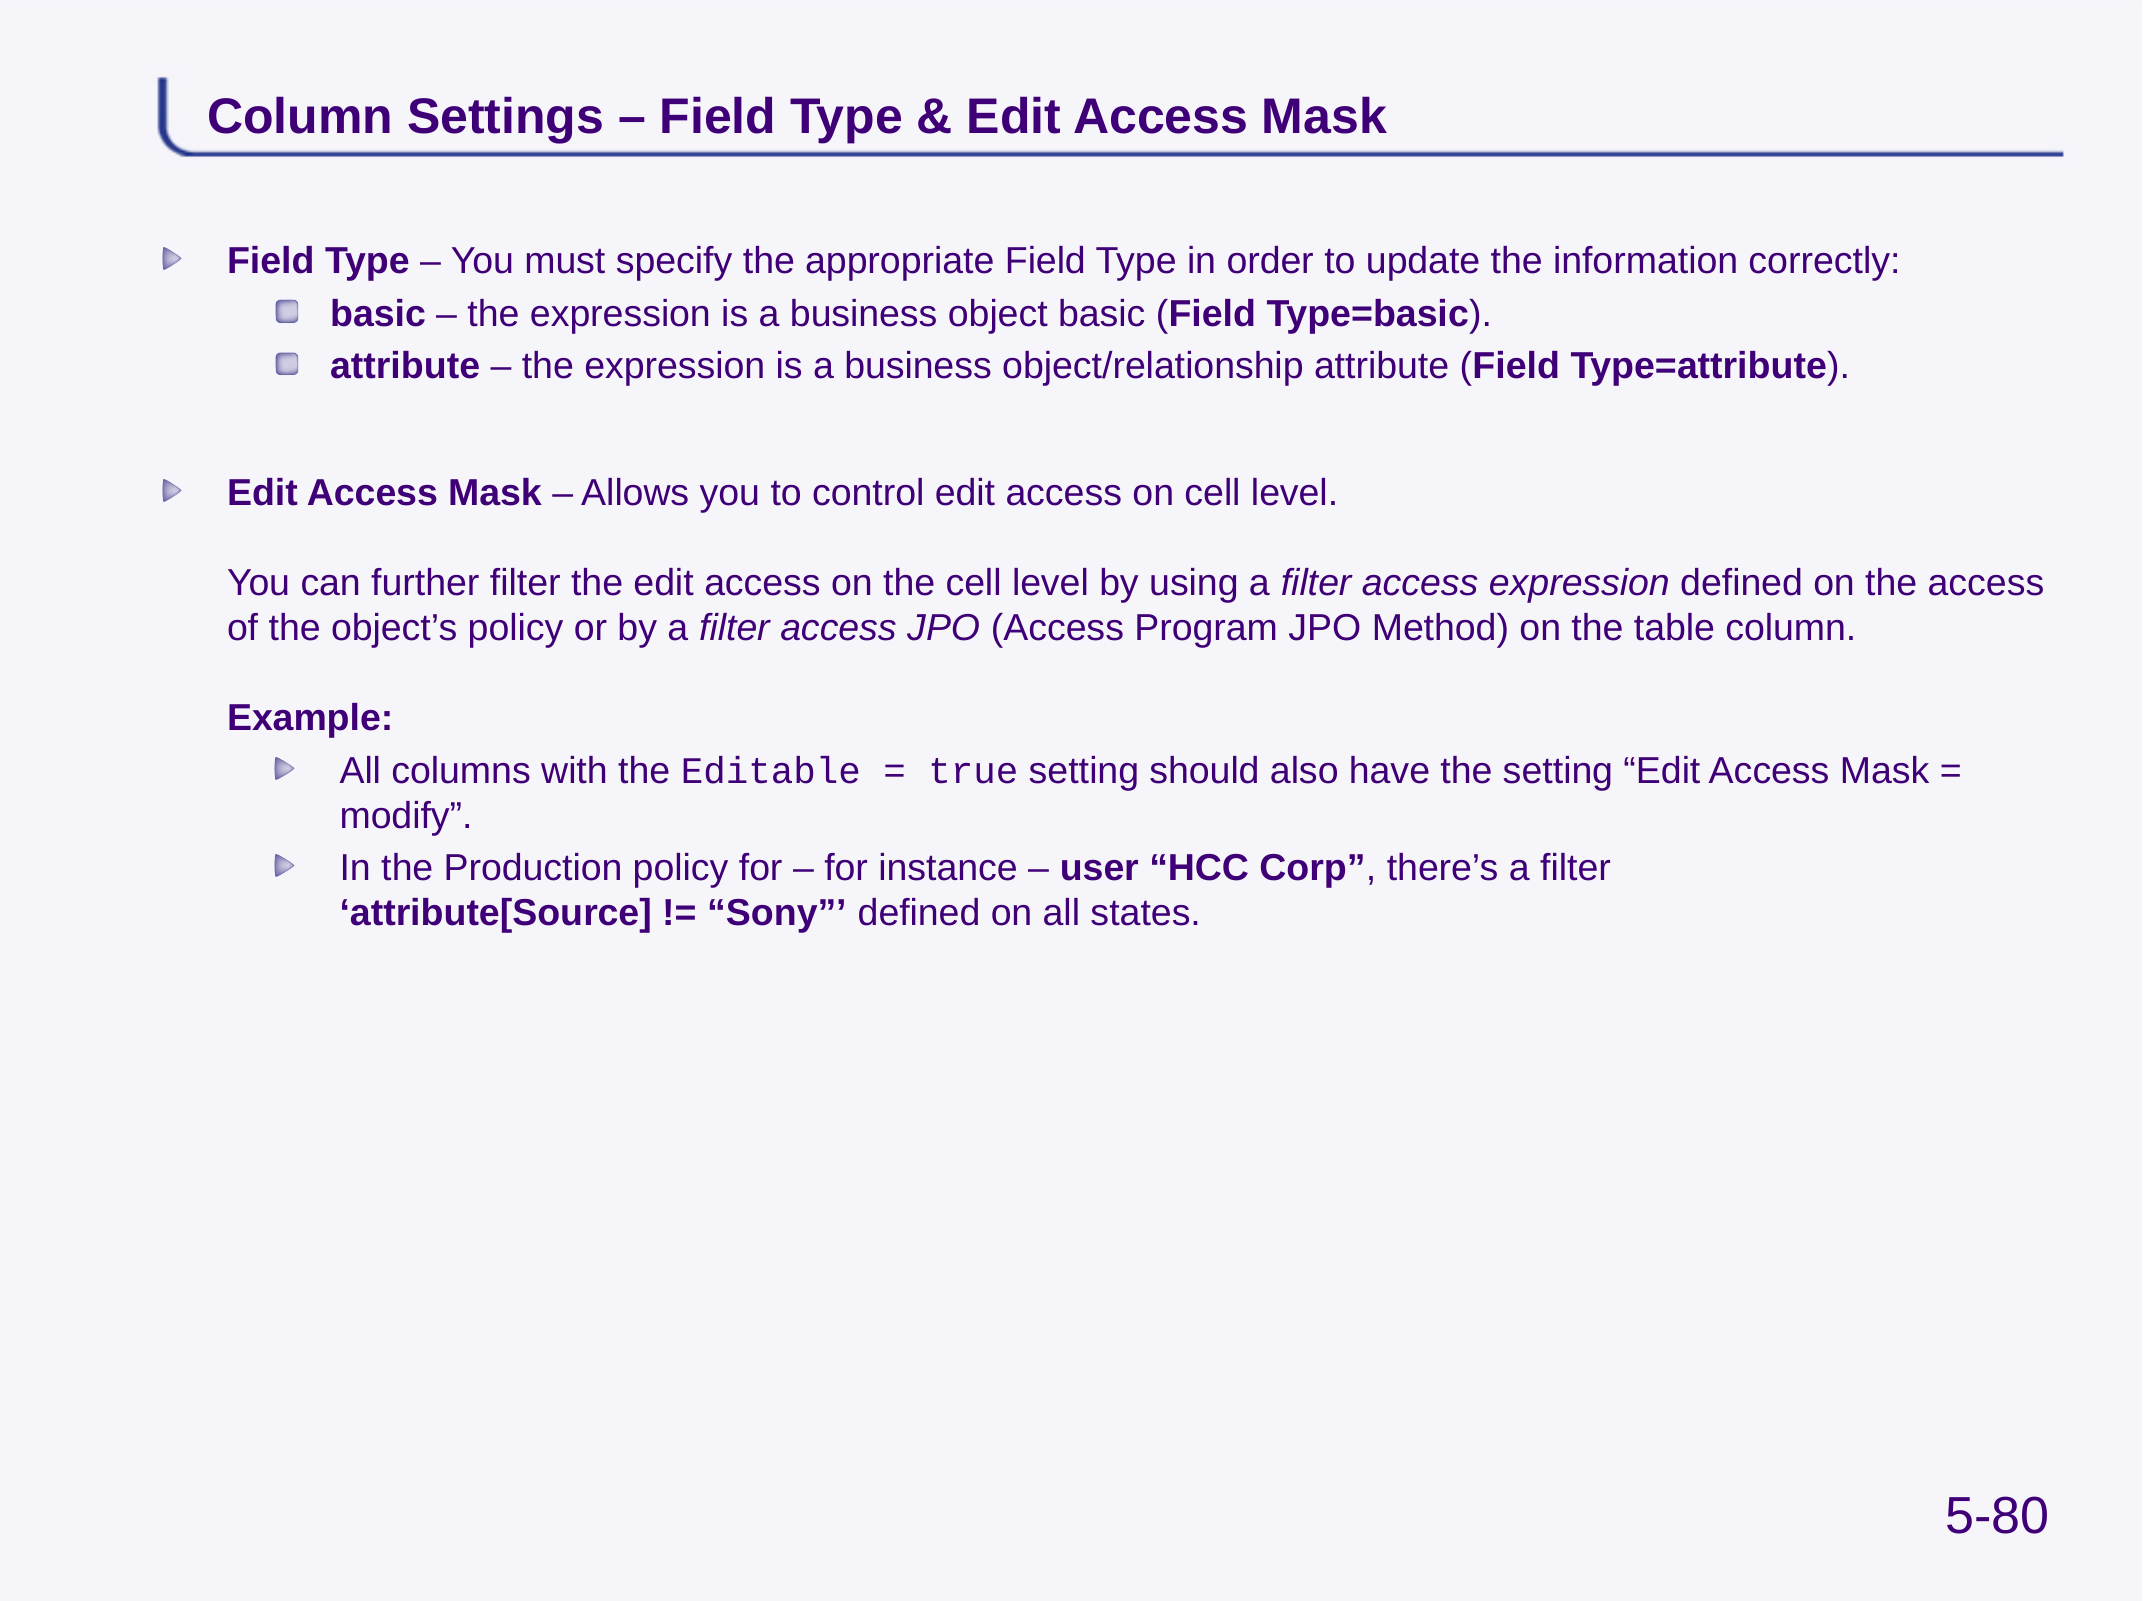

# Column Settings – Field Type & Edit Access Mask
Field Type – You must specify the appropriate Field Type in order to update the information correctly:
basic – the expression is a business object basic (Field Type=basic).
attribute – the expression is a business object/relationship attribute (Field Type=attribute).

Edit Access Mask – Allows you to control edit access on cell level.
You can further filter the edit access on the cell level by using a filter access expression defined on the access of the object’s policy or by a filter access JPO (Access Program JPO Method) on the table column.
Example:
All columns with the Editable = true setting should also have the setting “Edit Access Mask = modify”.
In the Production policy for – for instance – user “HCC Corp”, there’s a filter
‘attribute[Source] != “Sony”’ defined on all states.

5-80